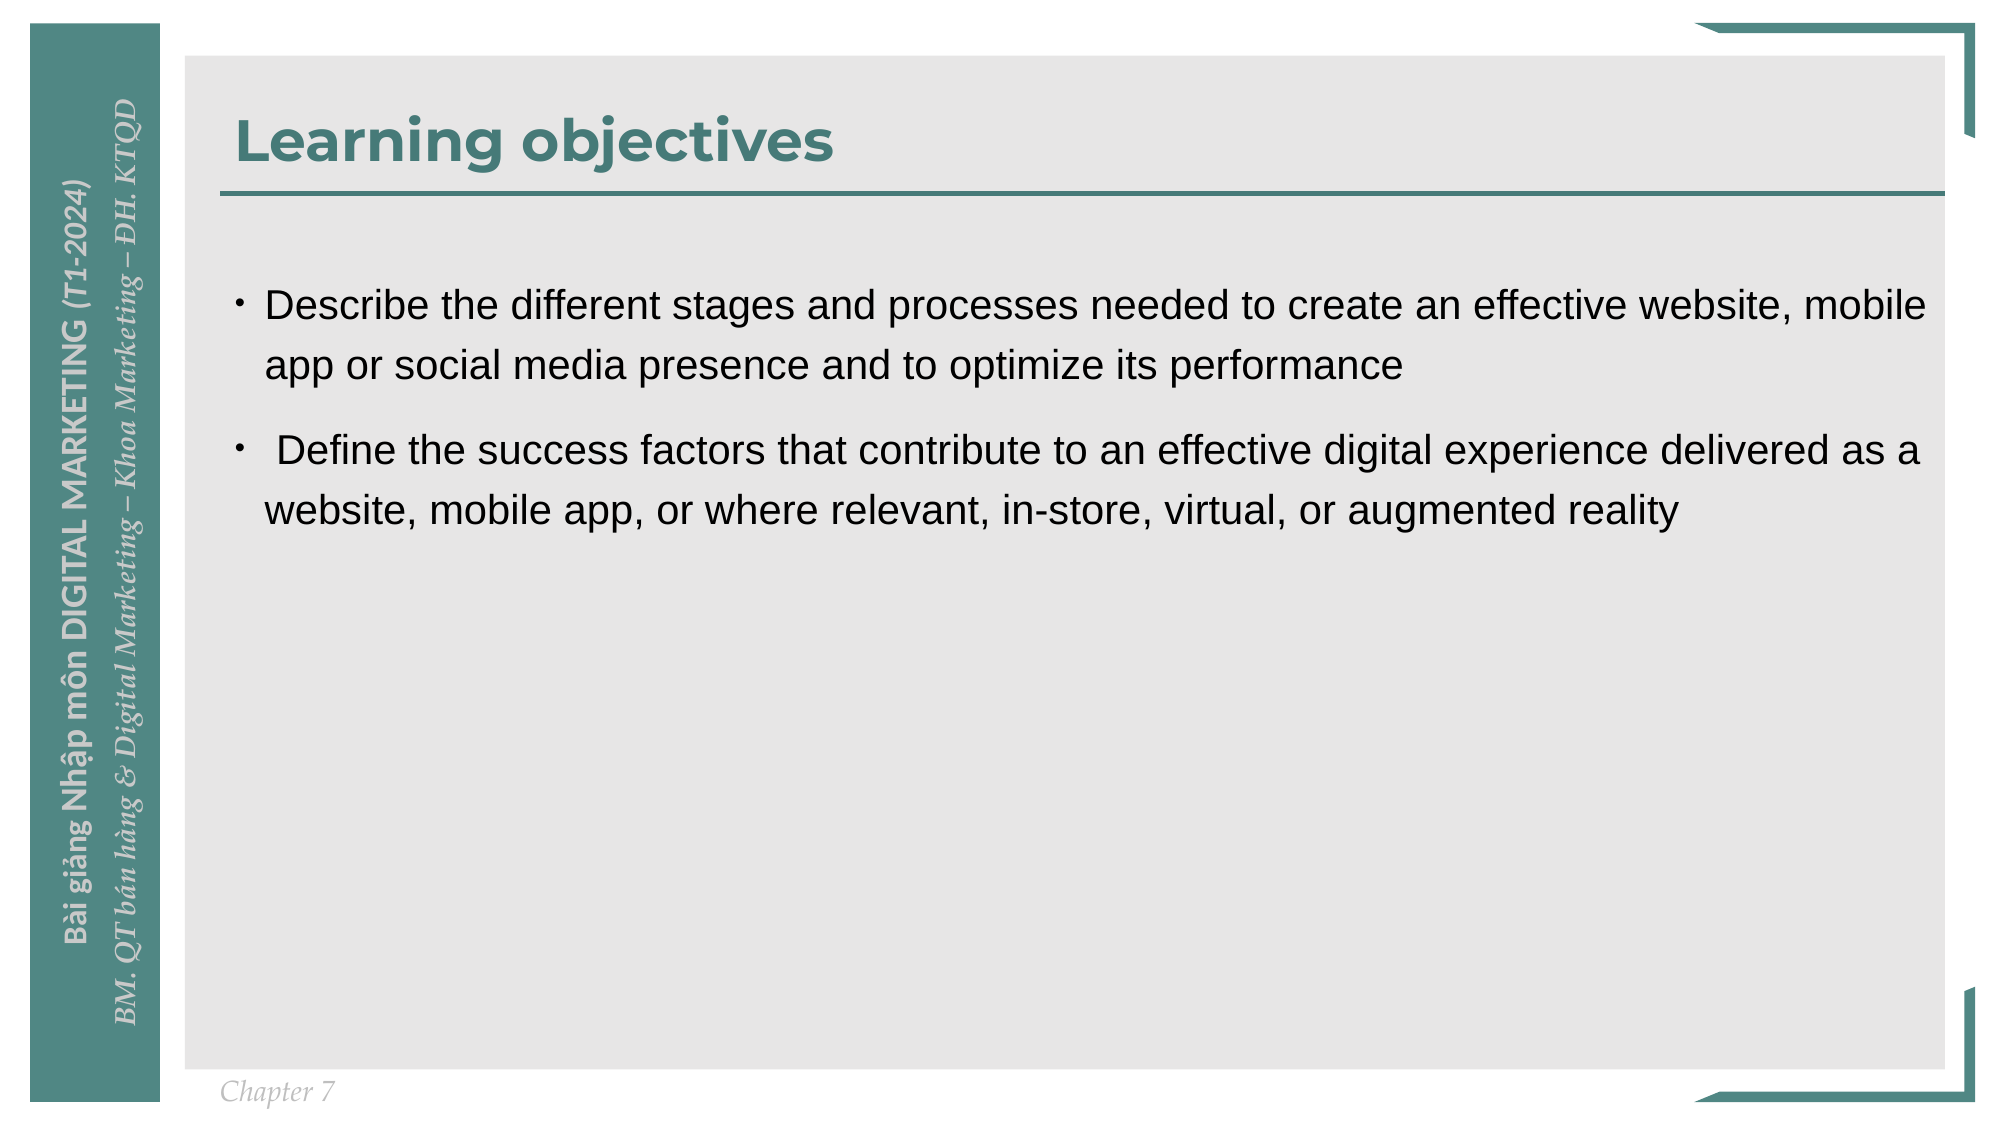

# Learning objectives
Describe the different stages and processes needed to create an effective website, mobile app or social media presence and to optimize its performance
 Define the success factors that contribute to an effective digital experience delivered as a website, mobile app, or where relevant, in-store, virtual, or augmented reality